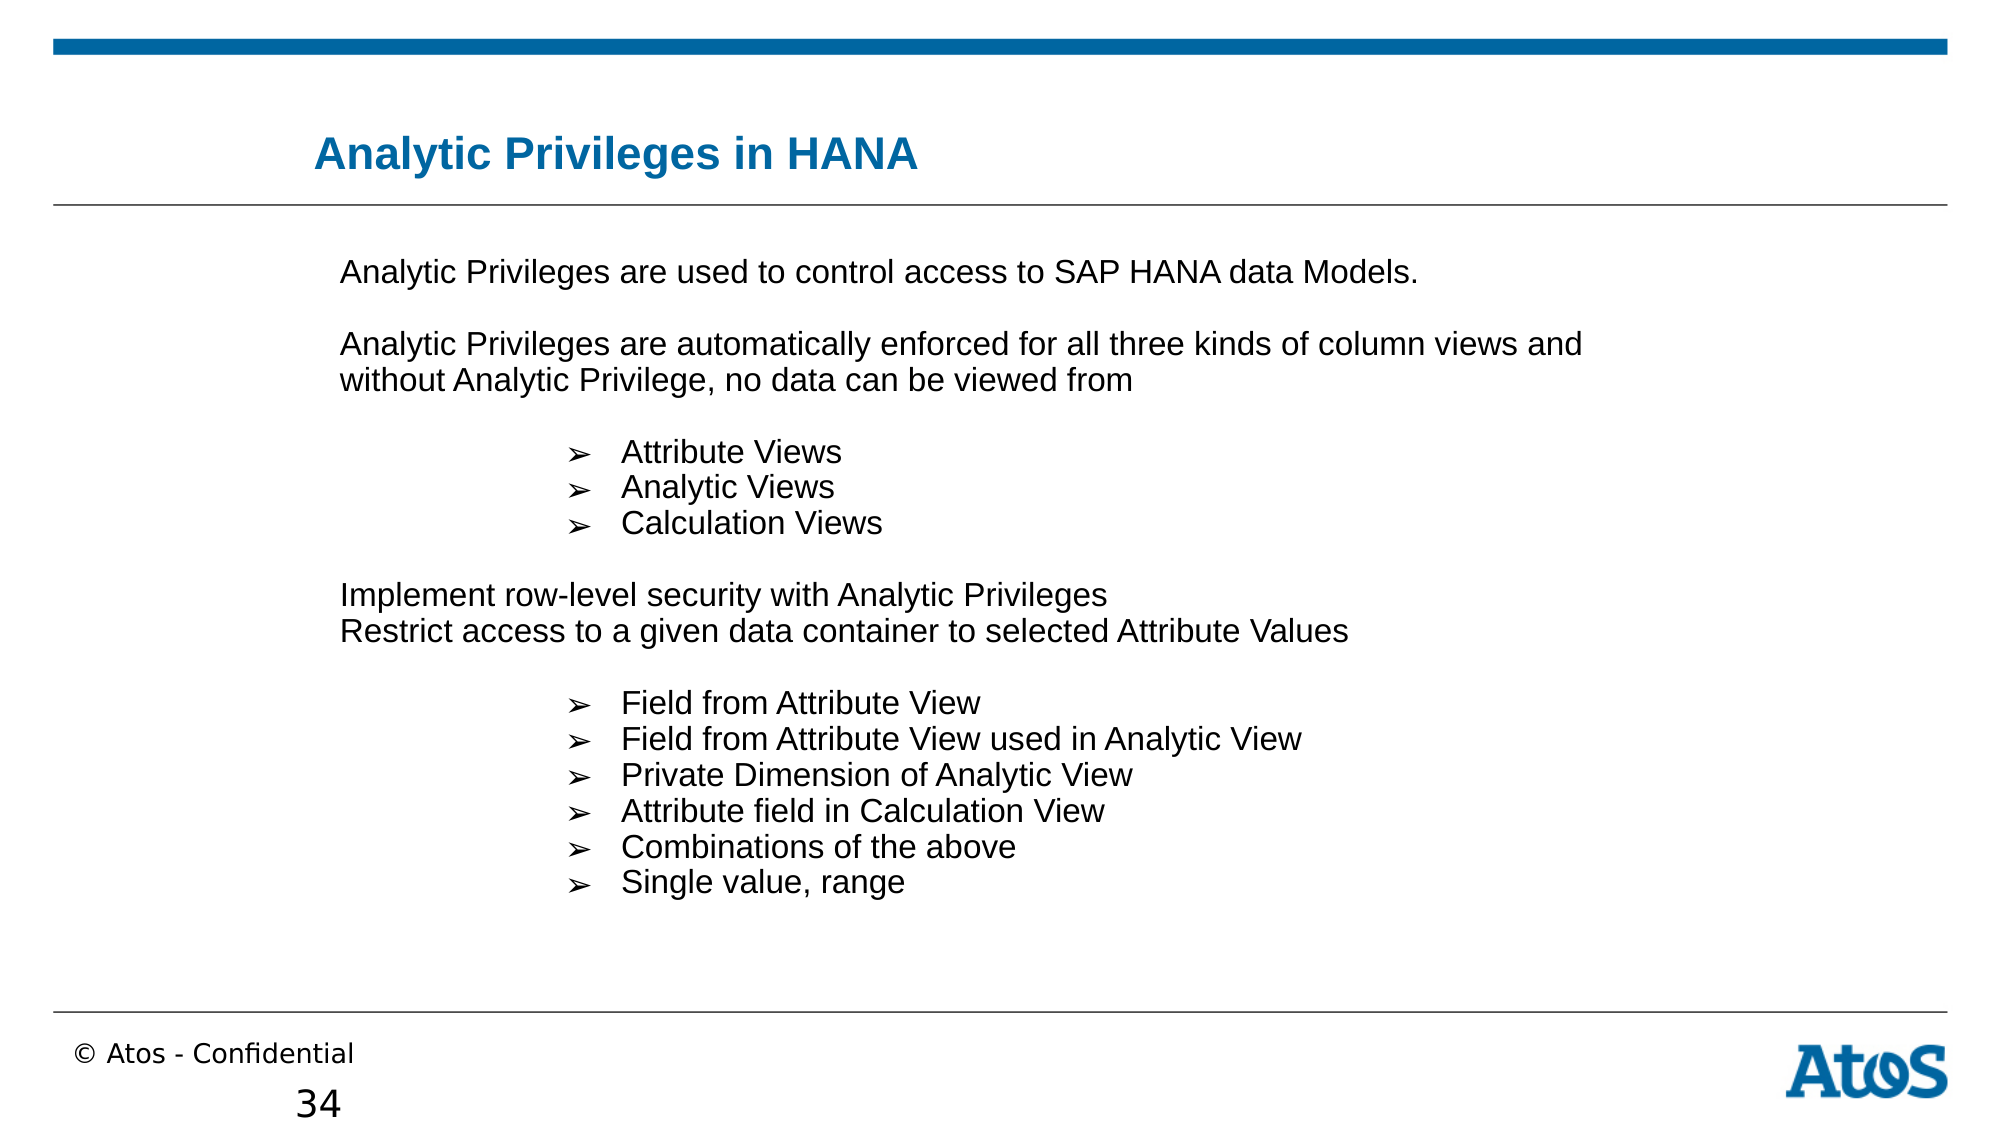

Analytic Privileges in HANA
Analytic Privileges are used to control access to SAP HANA data Models.

Analytic Privileges are automatically enforced for all three kinds of column views and
without Analytic Privilege, no data can be viewed from

  Attribute Views
  Analytic Views
  Calculation Views

Implement row-level security with Analytic Privileges
Restrict access to a given data container to selected Attribute Values

  Field from Attribute View
  Field from Attribute View used in Analytic View
  Private Dimension of Analytic View
  Attribute field in Calculation View
  Combinations of the above
  Single value, range
34